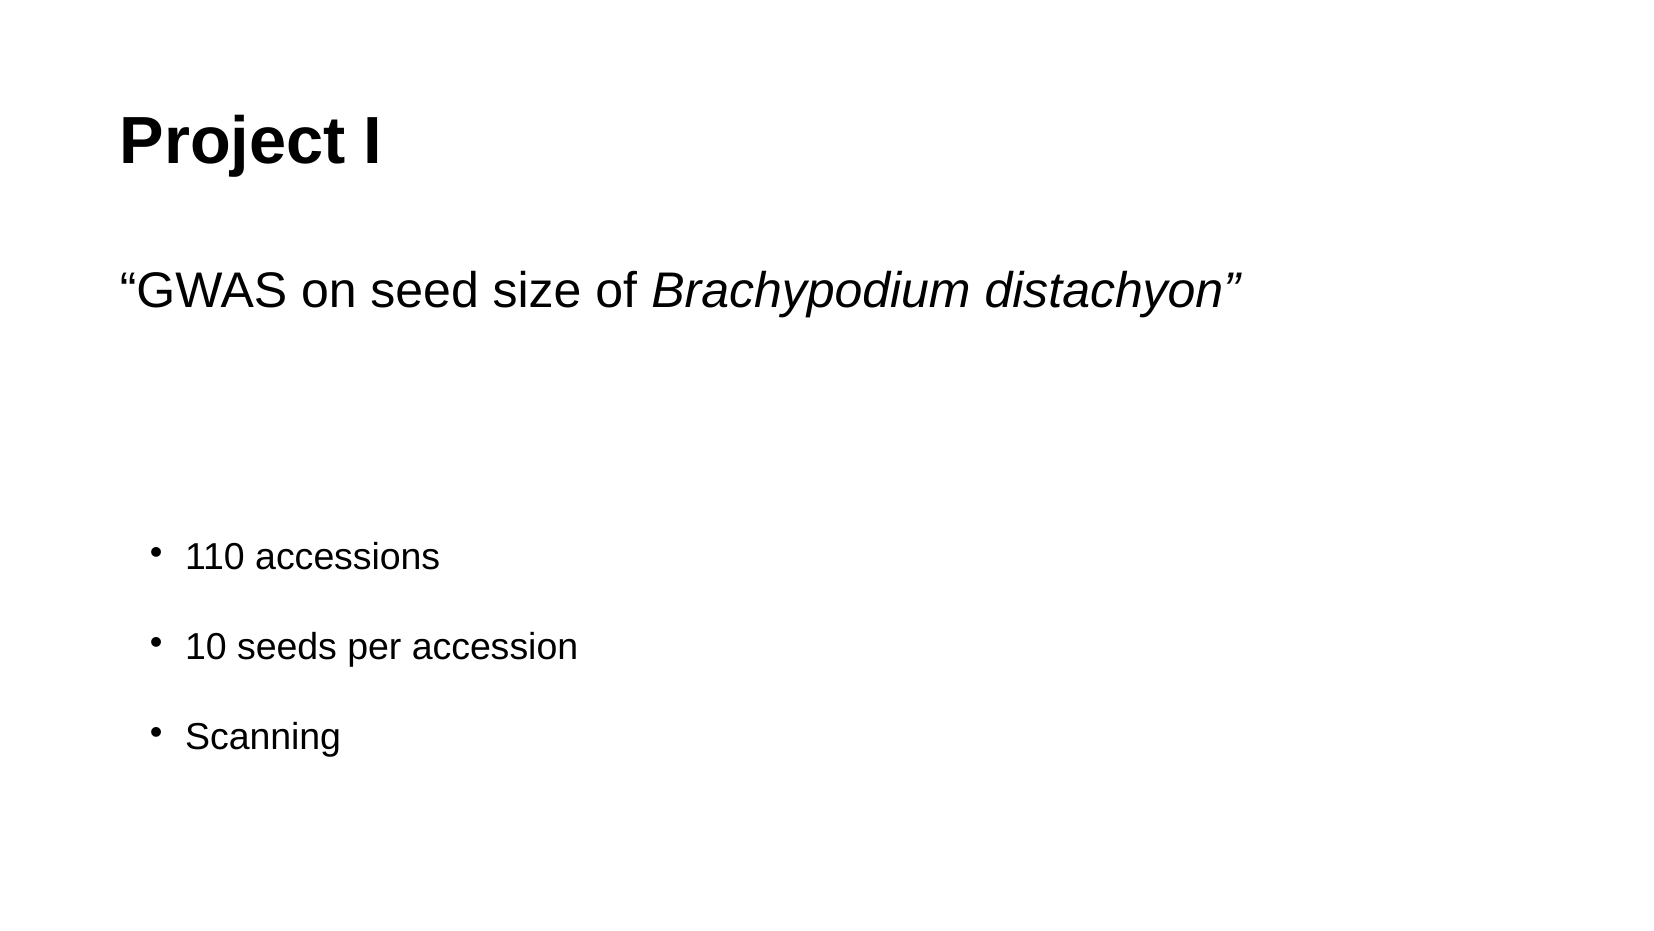

Project I

“GWAS on seed size of Brachypodium distachyon”
110 accessions

10 seeds per accession

Scanning